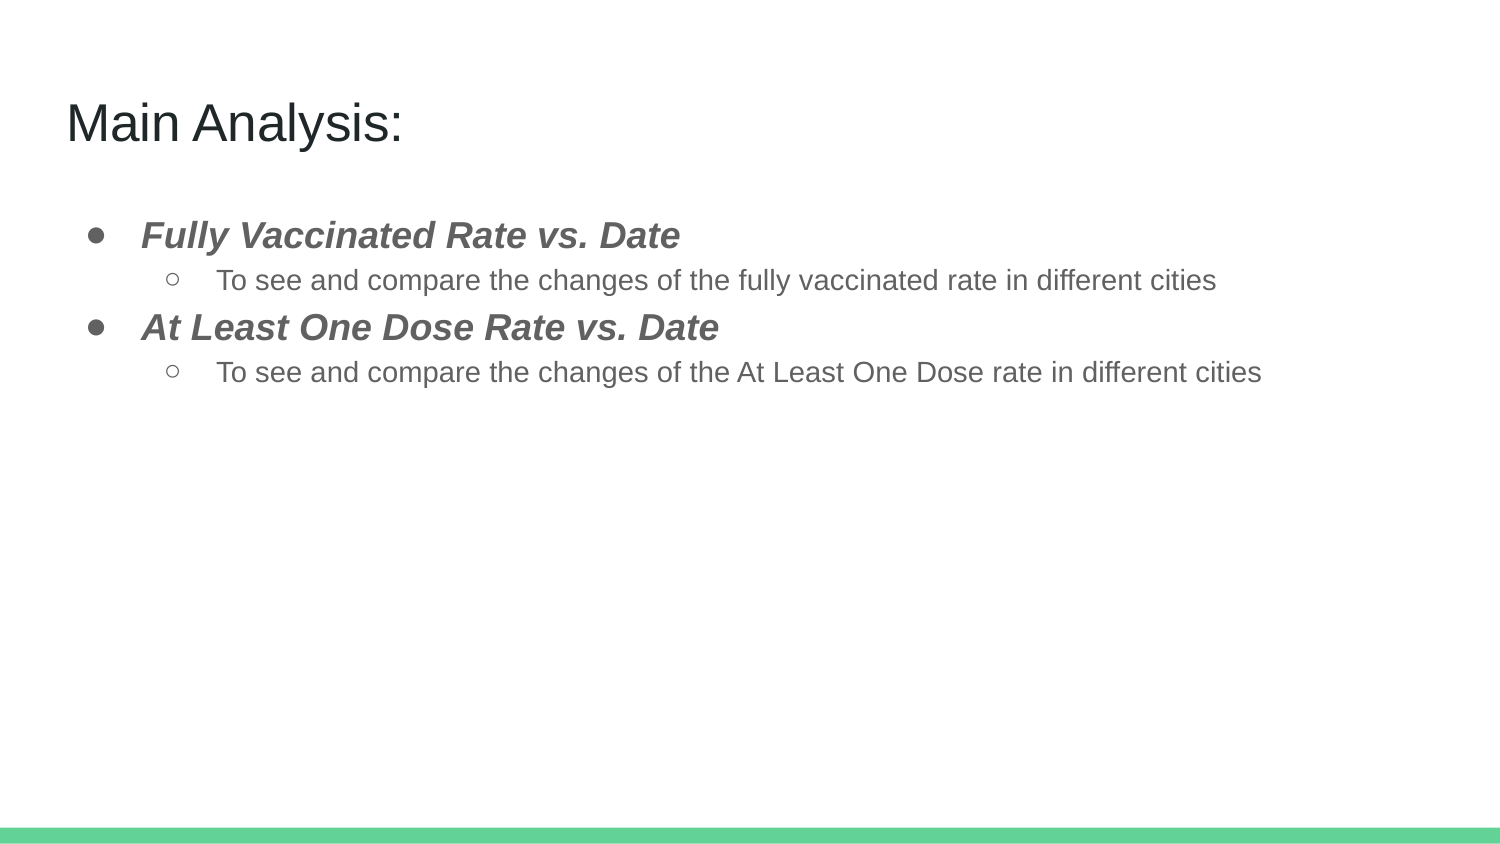

# Main Analysis:
Fully Vaccinated Rate vs. Date
To see and compare the changes of the fully vaccinated rate in different cities
At Least One Dose Rate vs. Date
To see and compare the changes of the At Least One Dose rate in different cities